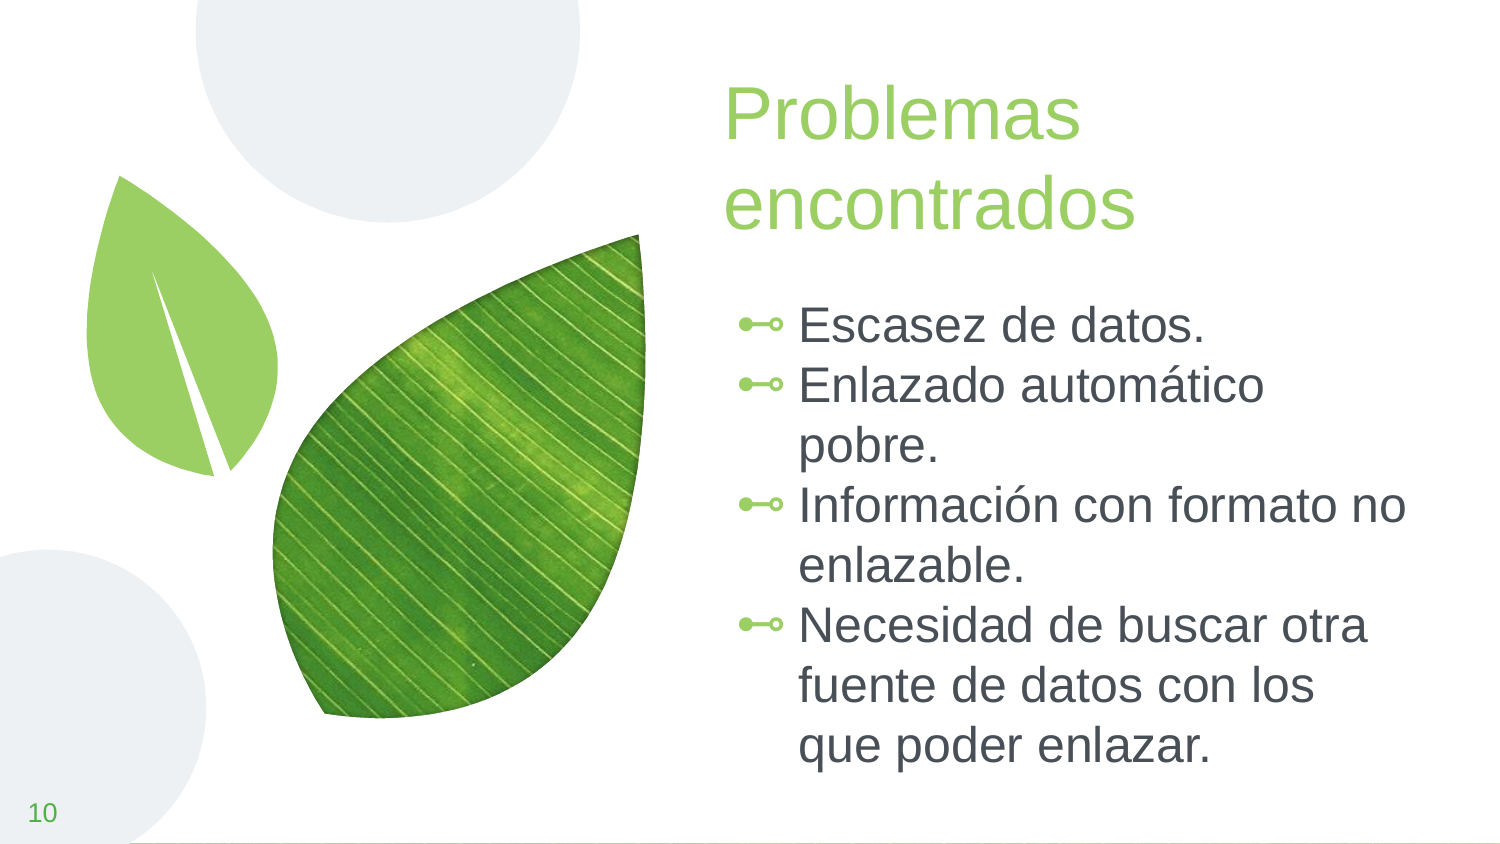

# Problemas encontrados
Escasez de datos.
Enlazado automático pobre.
Información con formato no enlazable.
Necesidad de buscar otra fuente de datos con los que poder enlazar.

10